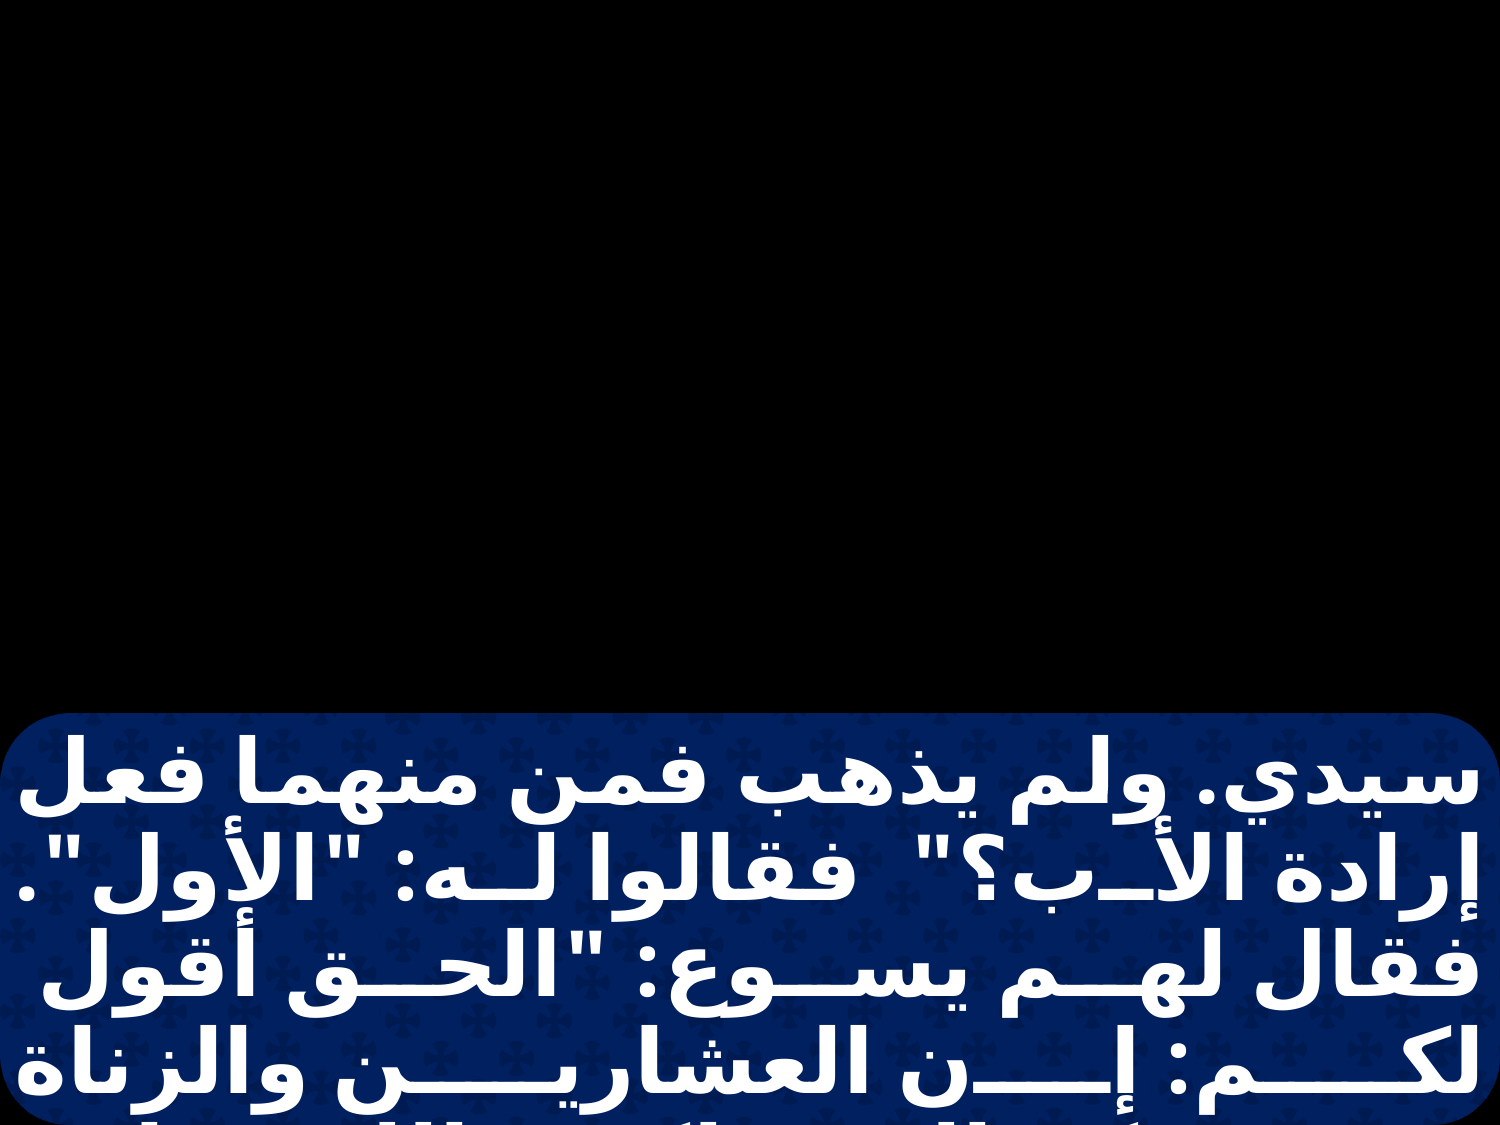

سيدي. ولم يذهب فمن منهما فعل إرادة الأب؟"  فقالوا له: "الأول". فقال لهم يسوع: "الحق أقول  لكم: إن العشارين والزناة يسبقونكم إلى ملكوت الله، فإنه قد جاءكم يوحنا بطريق البر فلم تؤمنوا به،